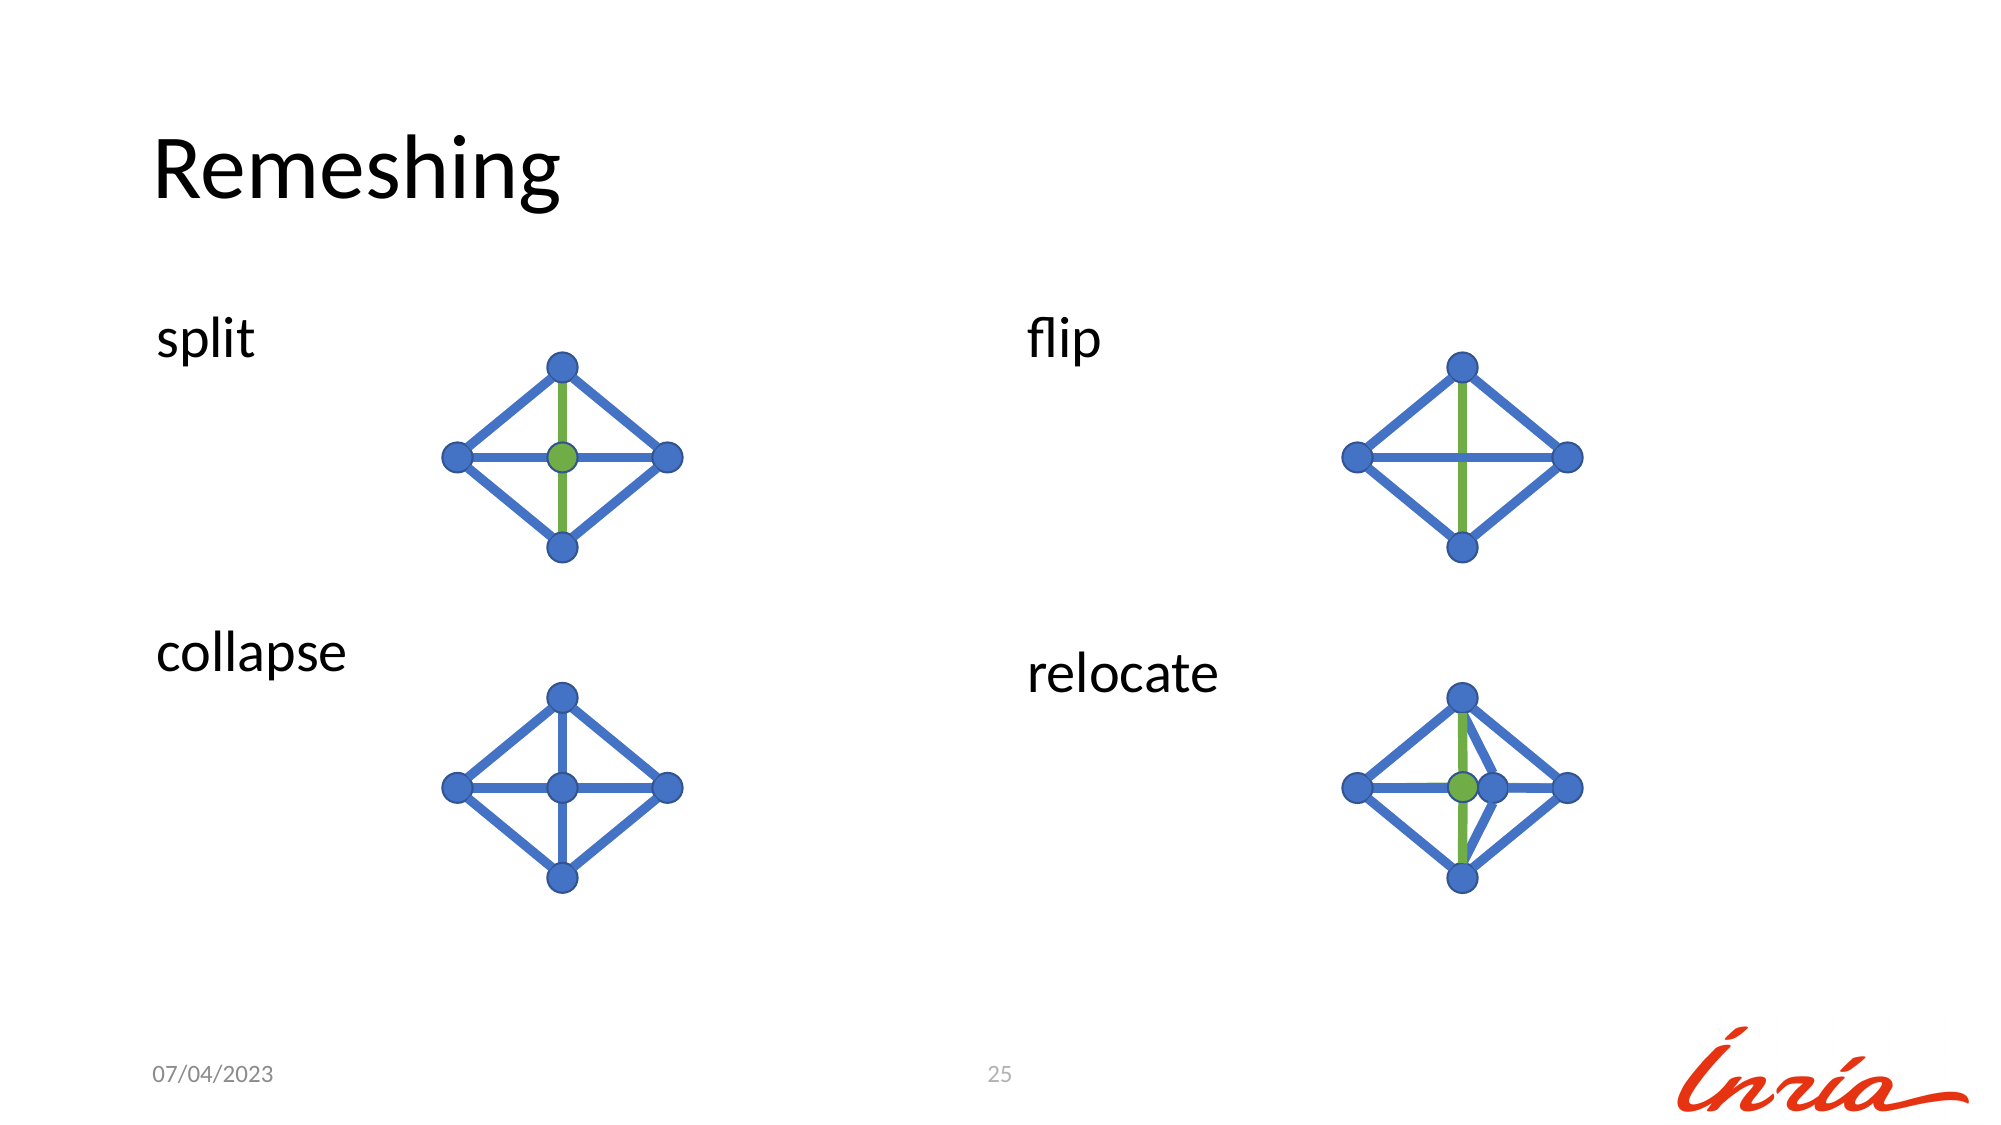

# Remeshing
split

collapse
flip

relocate

07/04/2023
25